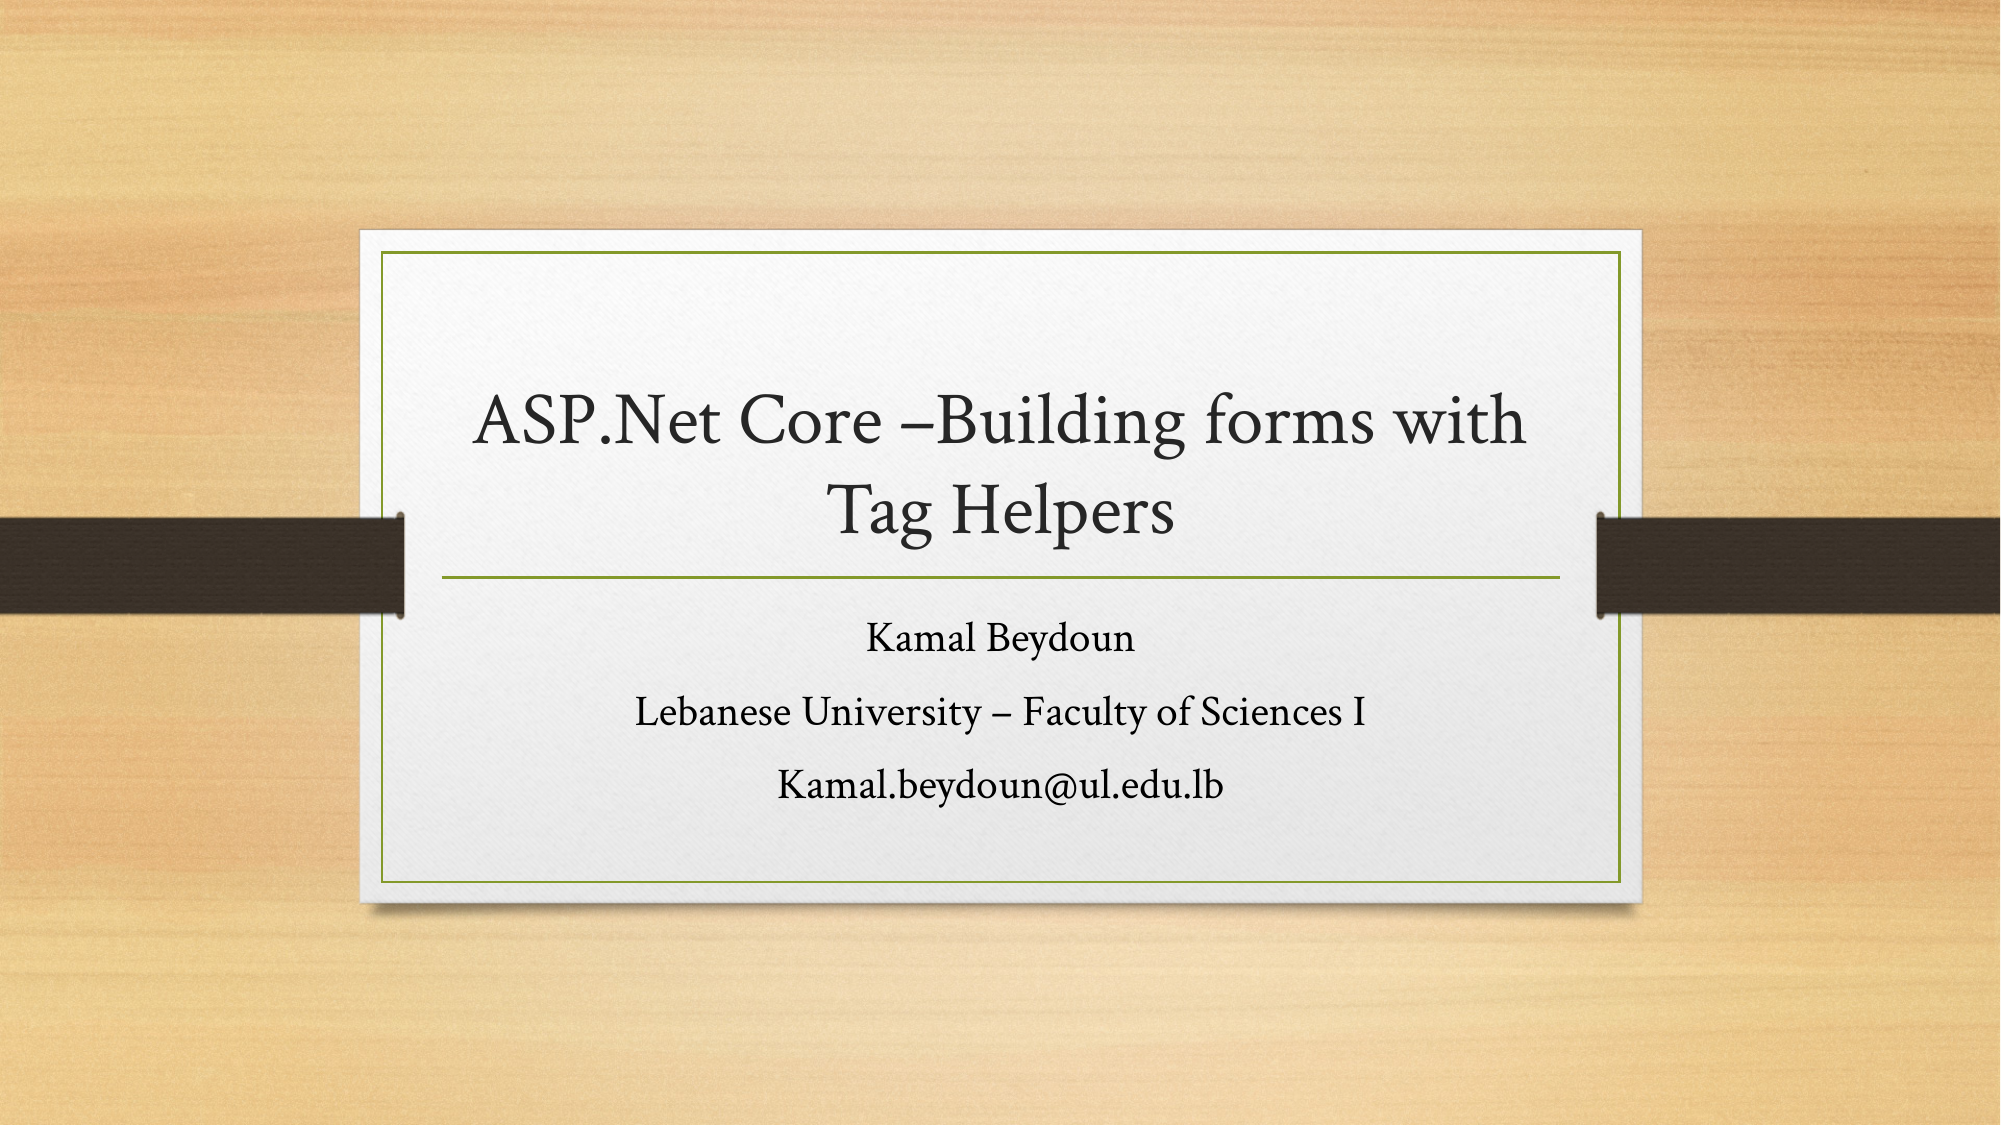

# ASP.Net Core –Building forms with Tag Helpers
Kamal Beydoun
Lebanese University – Faculty of Sciences I
Kamal.beydoun@ul.edu.lb